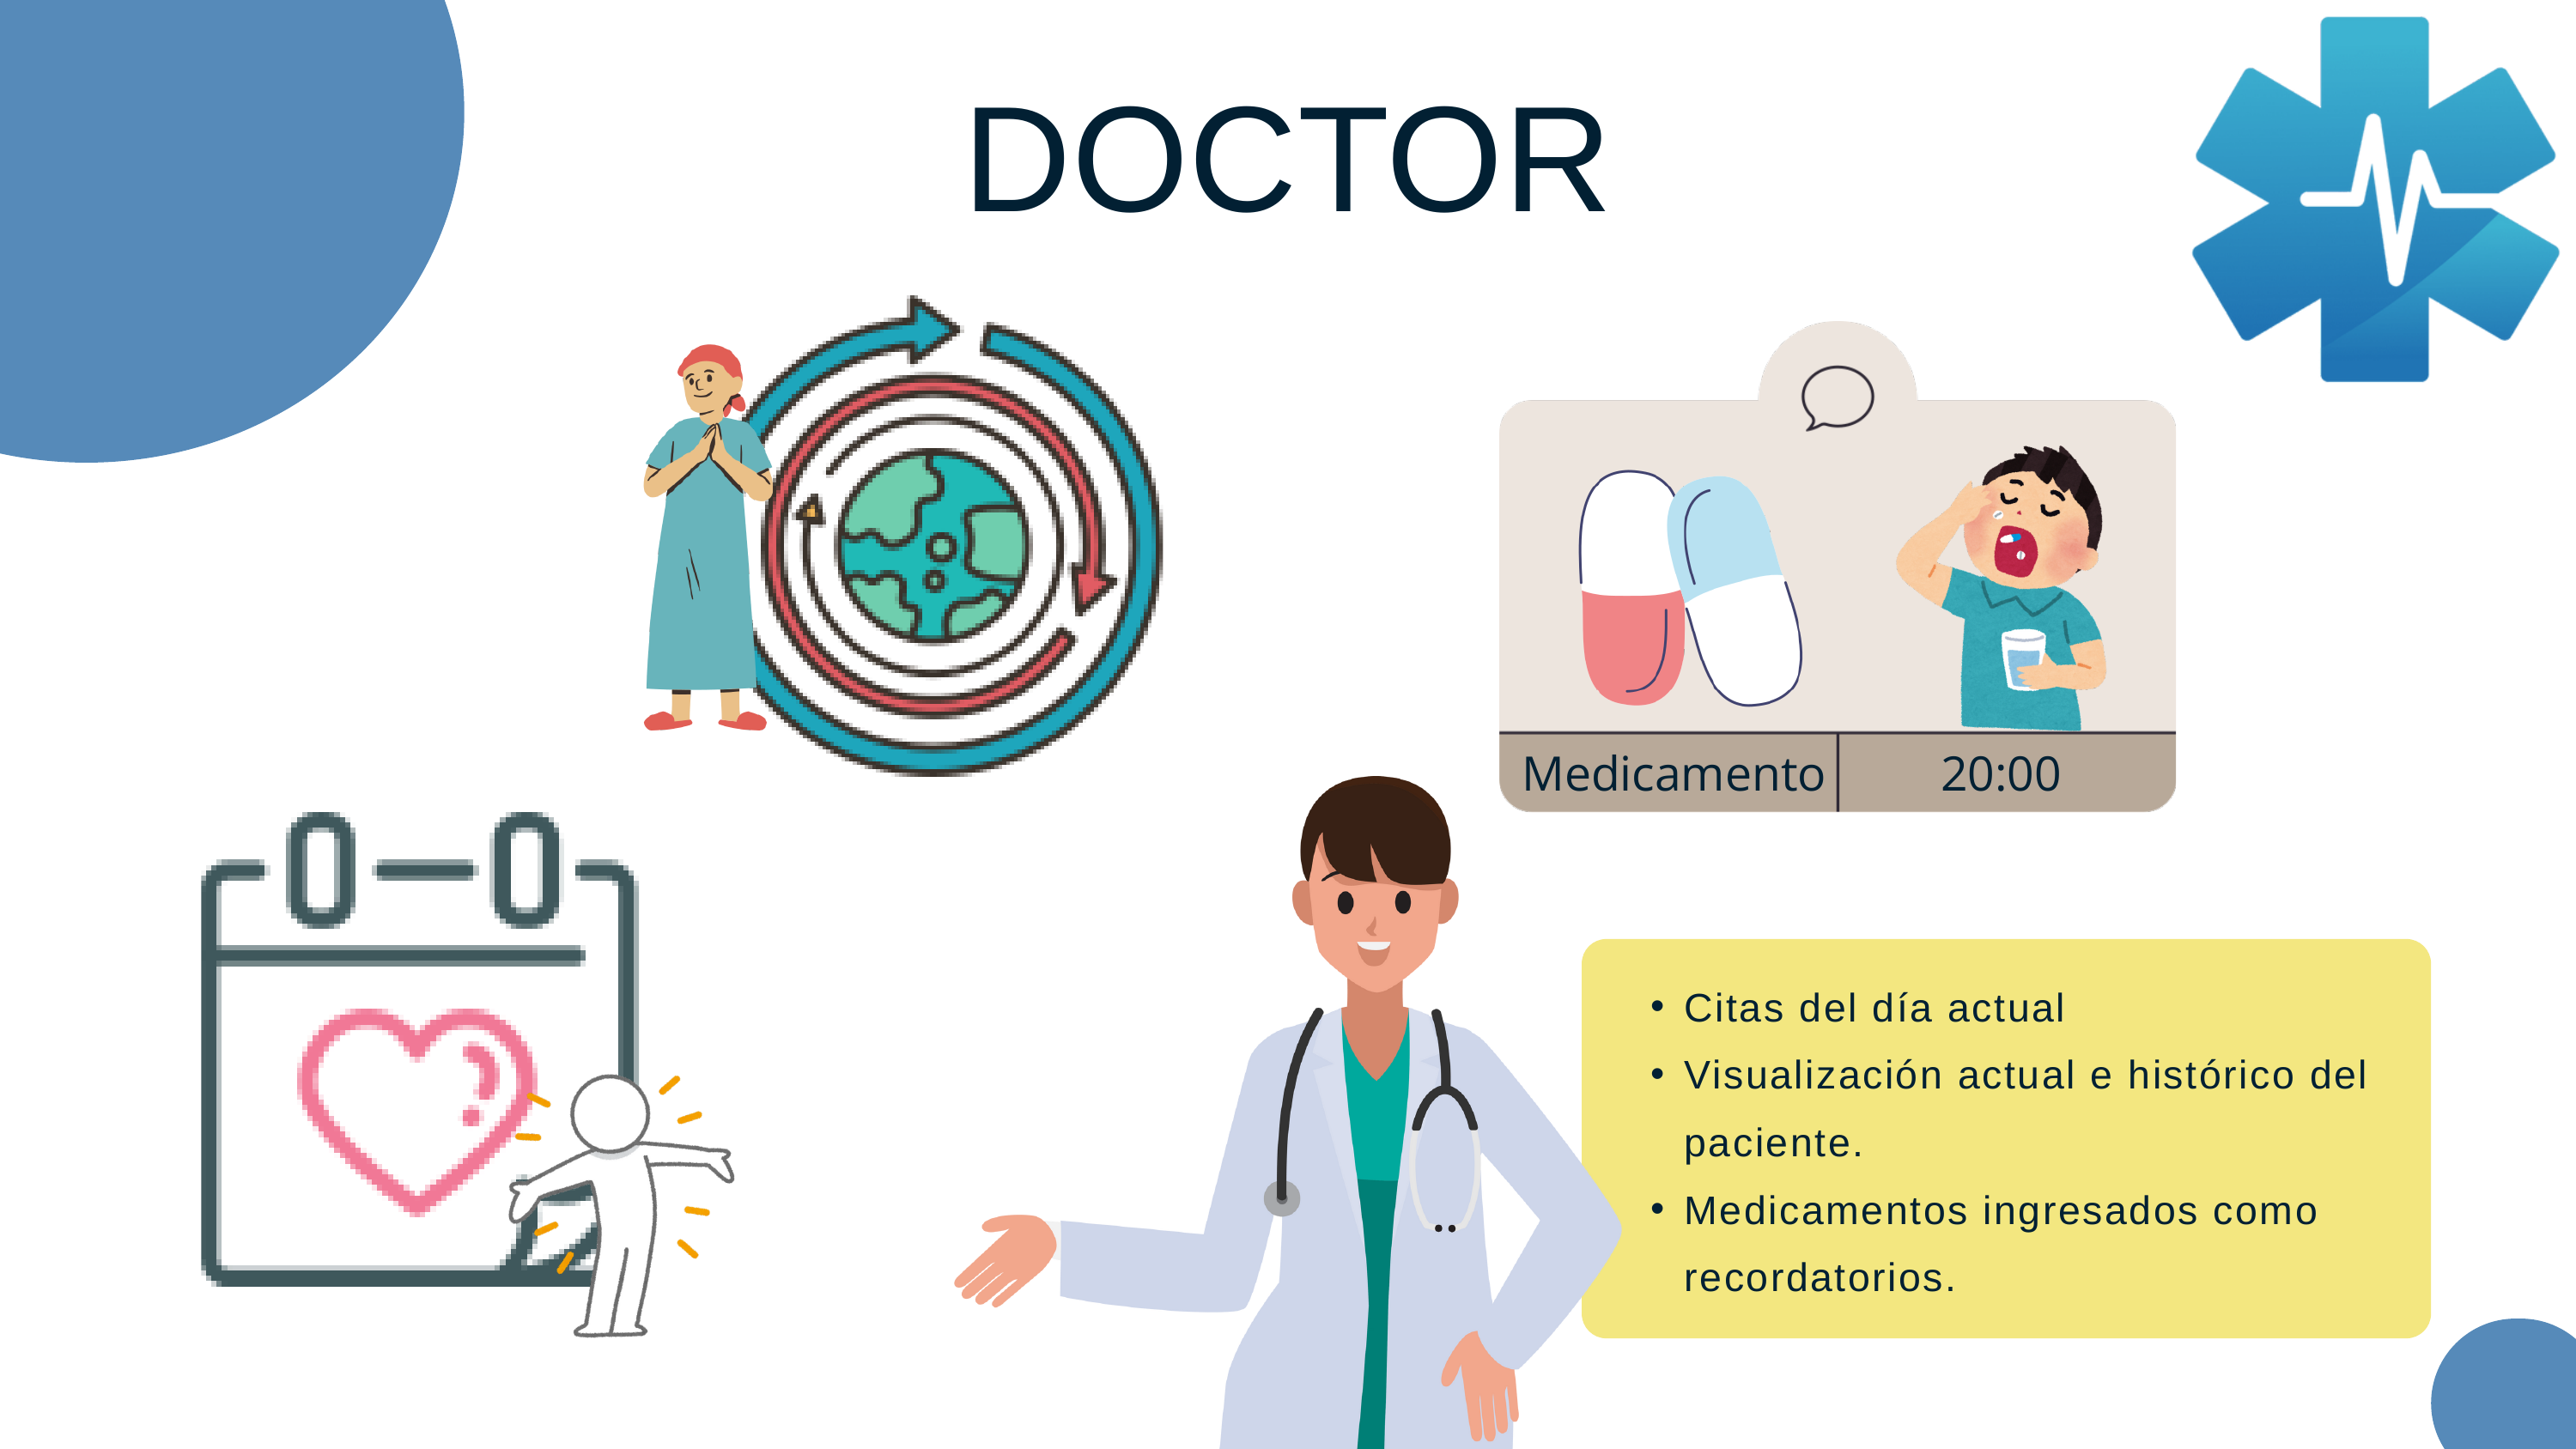

DOCTOR

Medicamento
20:00

Citas del día actual
Visualización actual e histórico del paciente.
Medicamentos ingresados como recordatorios.